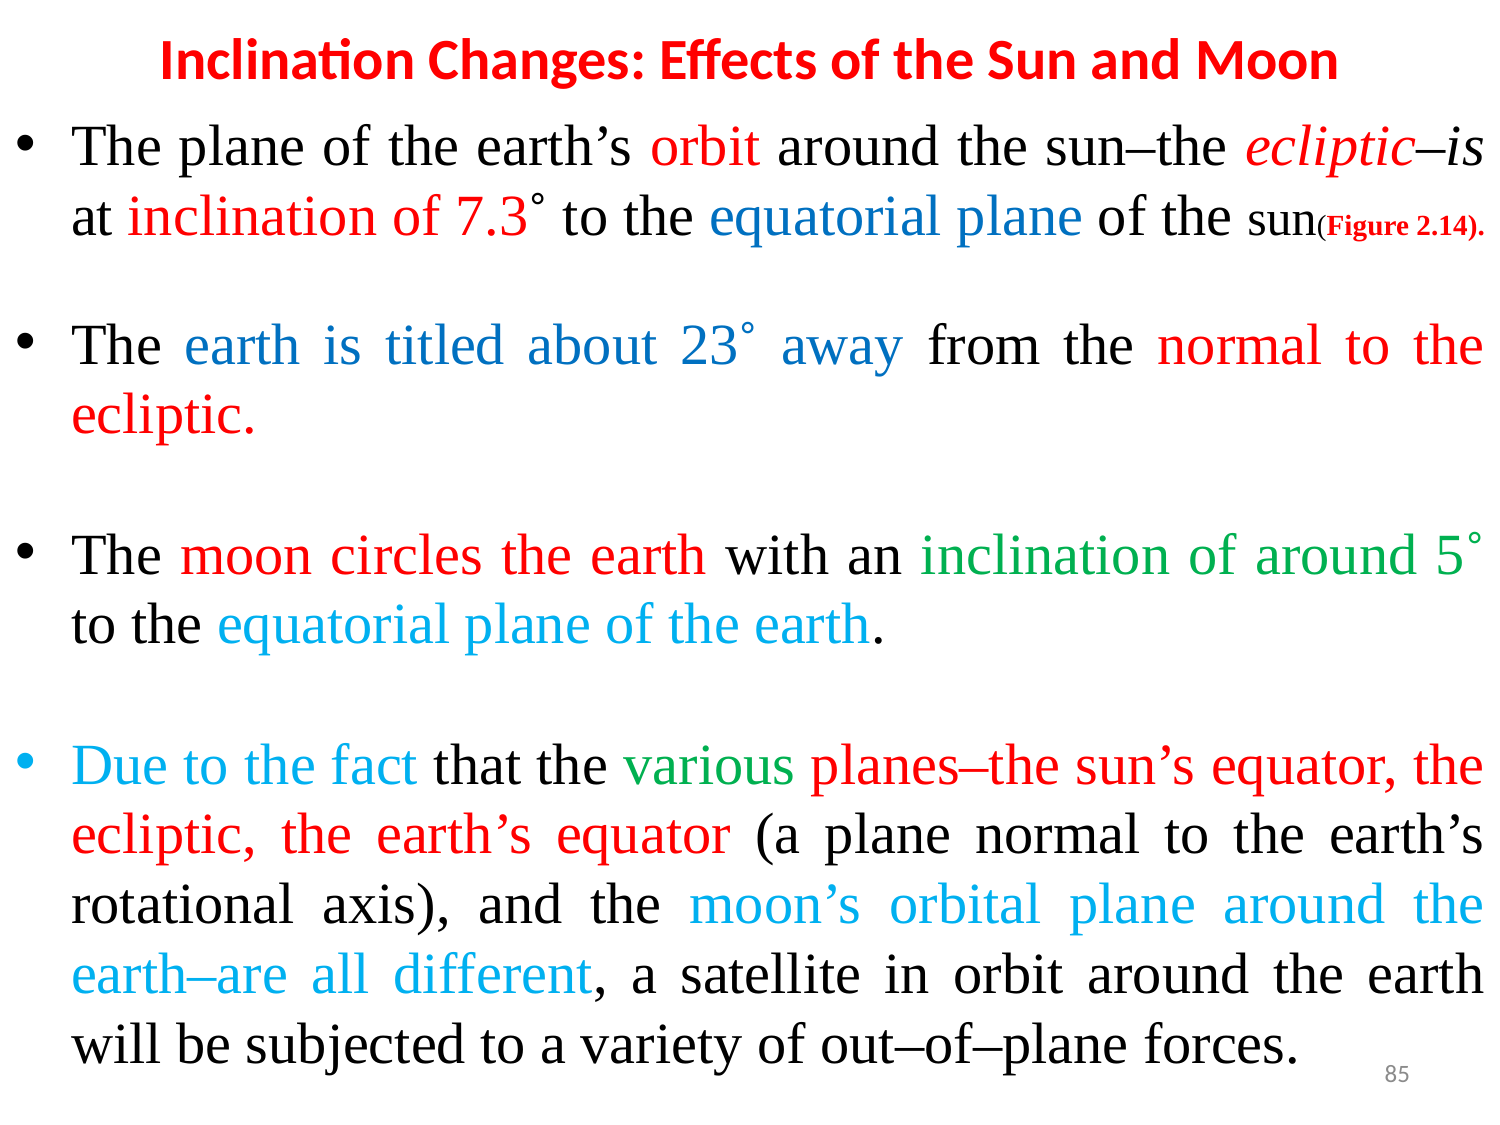

# Inclination Changes: Effects of the Sun and Moon
The plane of the earth’s orbit around the sun–the ecliptic–is at inclination of 7.3˚ to the equatorial plane of the sun(Figure 2.14).

The earth is titled about 23˚ away from the normal to the ecliptic.

The moon circles the earth with an inclination of around 5˚ to the equatorial plane of the earth.

Due to the fact that the various planes–the sun’s equator, the ecliptic, the earth’s equator (a plane normal to the earth’s rotational axis), and the moon’s orbital plane around the earth–are all different, a satellite in orbit around the earth will be subjected to a variety of out–of–plane forces.
85